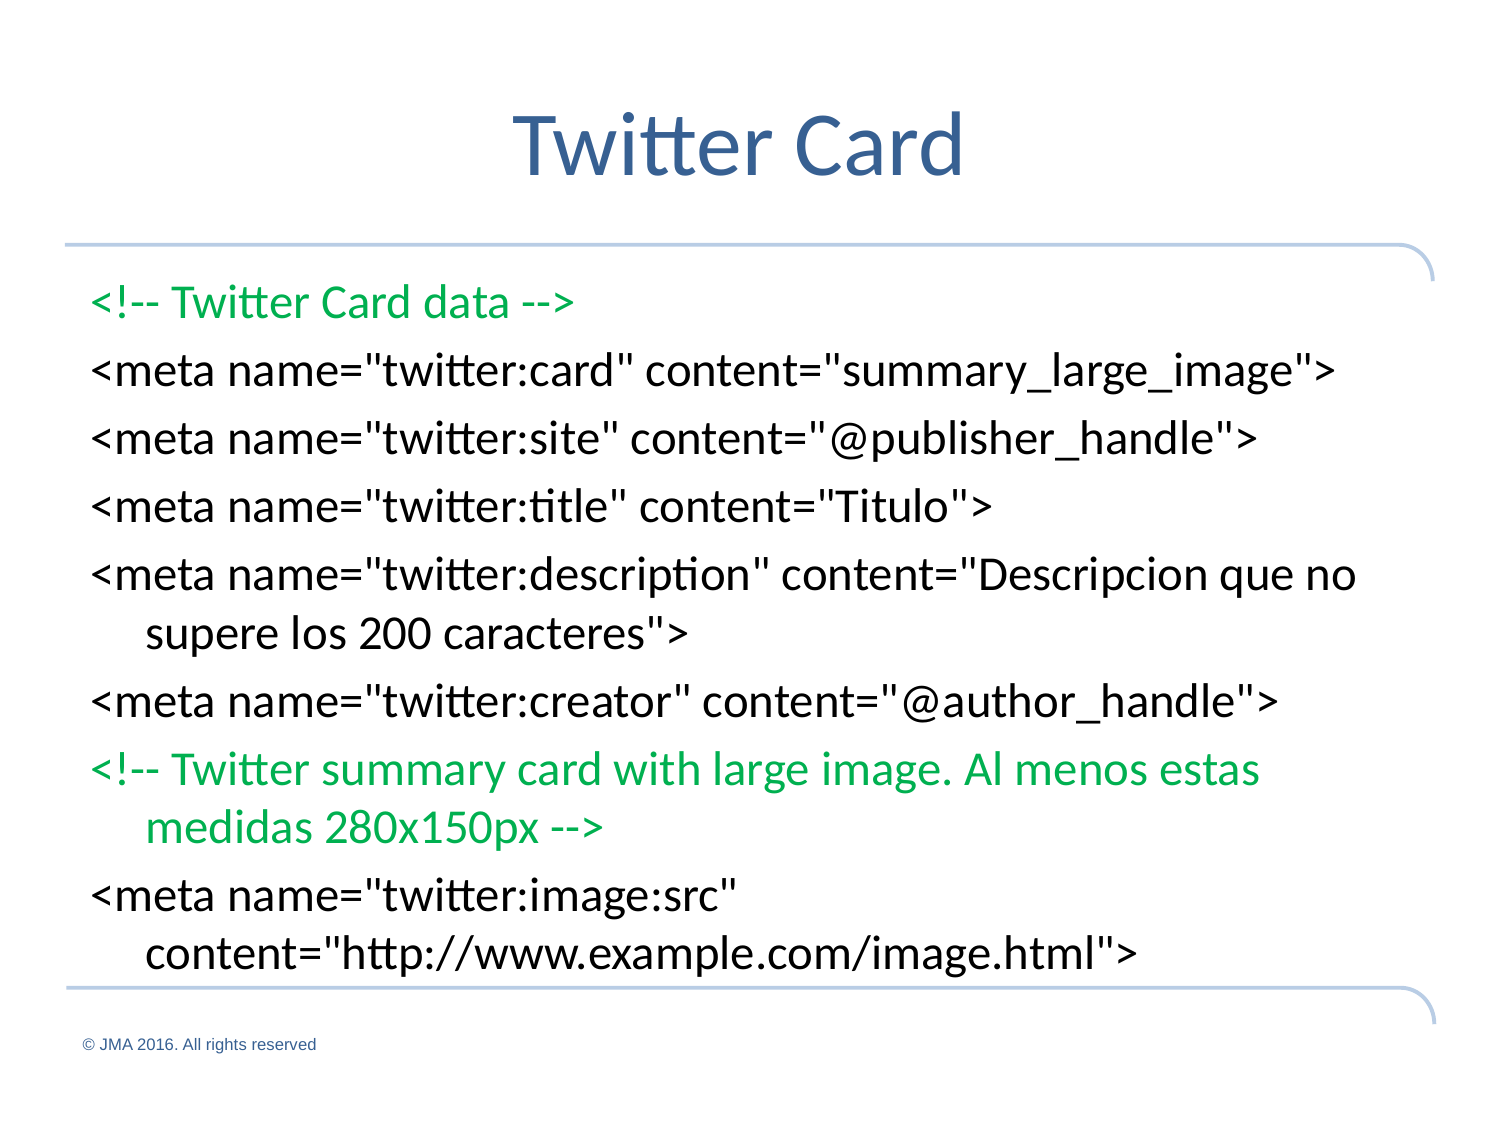

# Twitter Card
<!-- Twitter Card data -->
<meta name="twitter:card" content="summary_large_image">
<meta name="twitter:site" content="@publisher_handle">
<meta name="twitter:title" content="Titulo">
<meta name="twitter:description" content="Descripcion que no supere los 200 caracteres">
<meta name="twitter:creator" content="@author_handle">
<!-- Twitter summary card with large image. Al menos estas medidas 280x150px -->
<meta name="twitter:image:src" content="http://www.example.com/image.html">